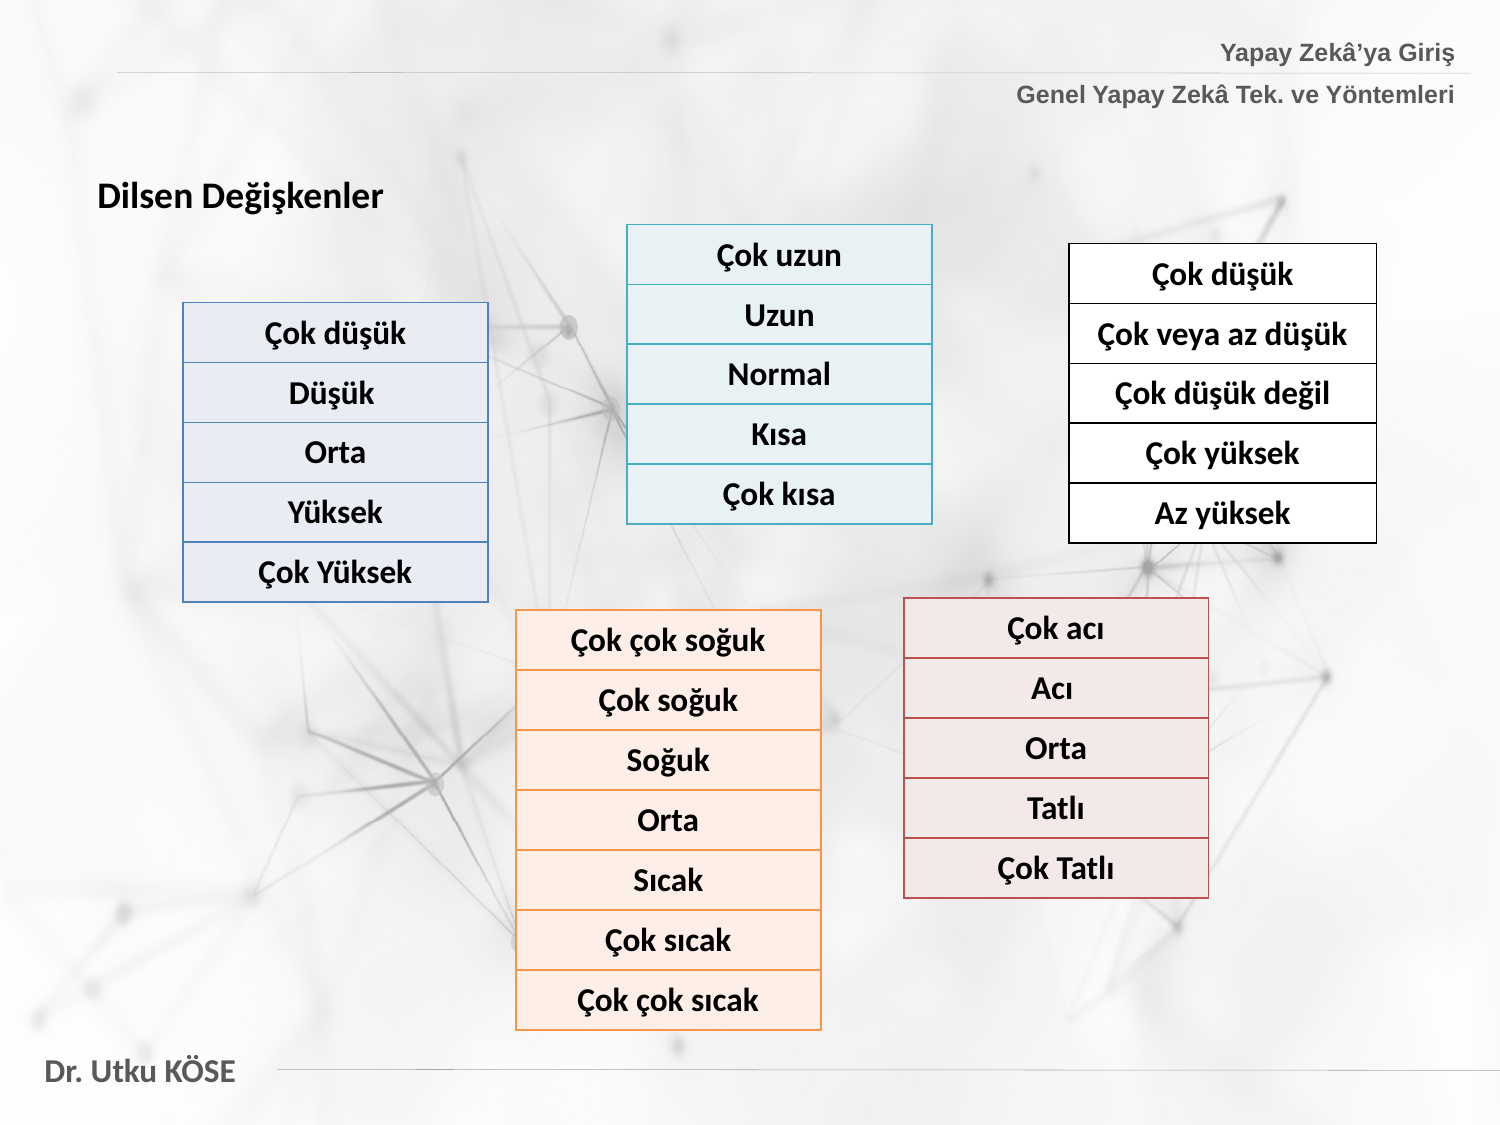

Yapay Zekâ’ya Giriş
Genel Yapay Zekâ Tek. ve Yöntemleri
Dilsen Değişkenler
| Çok uzun |
| --- |
| Uzun |
| Normal |
| Kısa |
| Çok kısa |
| Çok düşük |
| --- |
| Çok veya az düşük |
| Çok düşük değil |
| Çok yüksek |
| Az yüksek |
| Çok düşük |
| --- |
| Düşük |
| Orta |
| Yüksek |
| Çok Yüksek |
| Çok acı |
| --- |
| Acı |
| Orta |
| Tatlı |
| Çok Tatlı |
| Çok çok soğuk |
| --- |
| Çok soğuk |
| Soğuk |
| Orta |
| Sıcak |
| Çok sıcak |
| Çok çok sıcak |